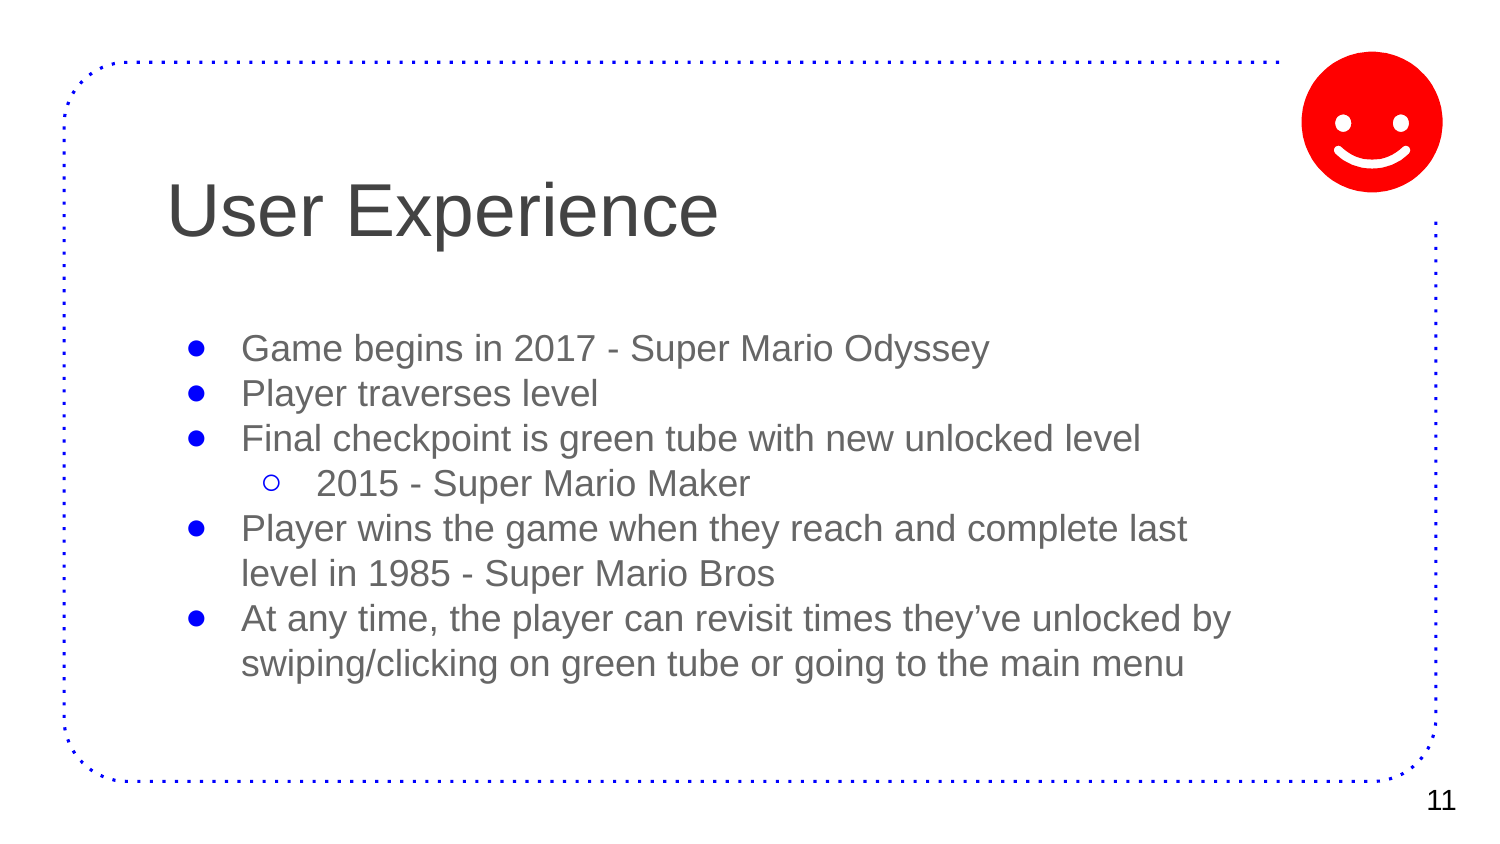

# User Experience
Game begins in 2017 - Super Mario Odyssey
Player traverses level
Final checkpoint is green tube with new unlocked level
2015 - Super Mario Maker
Player wins the game when they reach and complete last level in 1985 - Super Mario Bros
At any time, the player can revisit times they’ve unlocked by swiping/clicking on green tube or going to the main menu
11